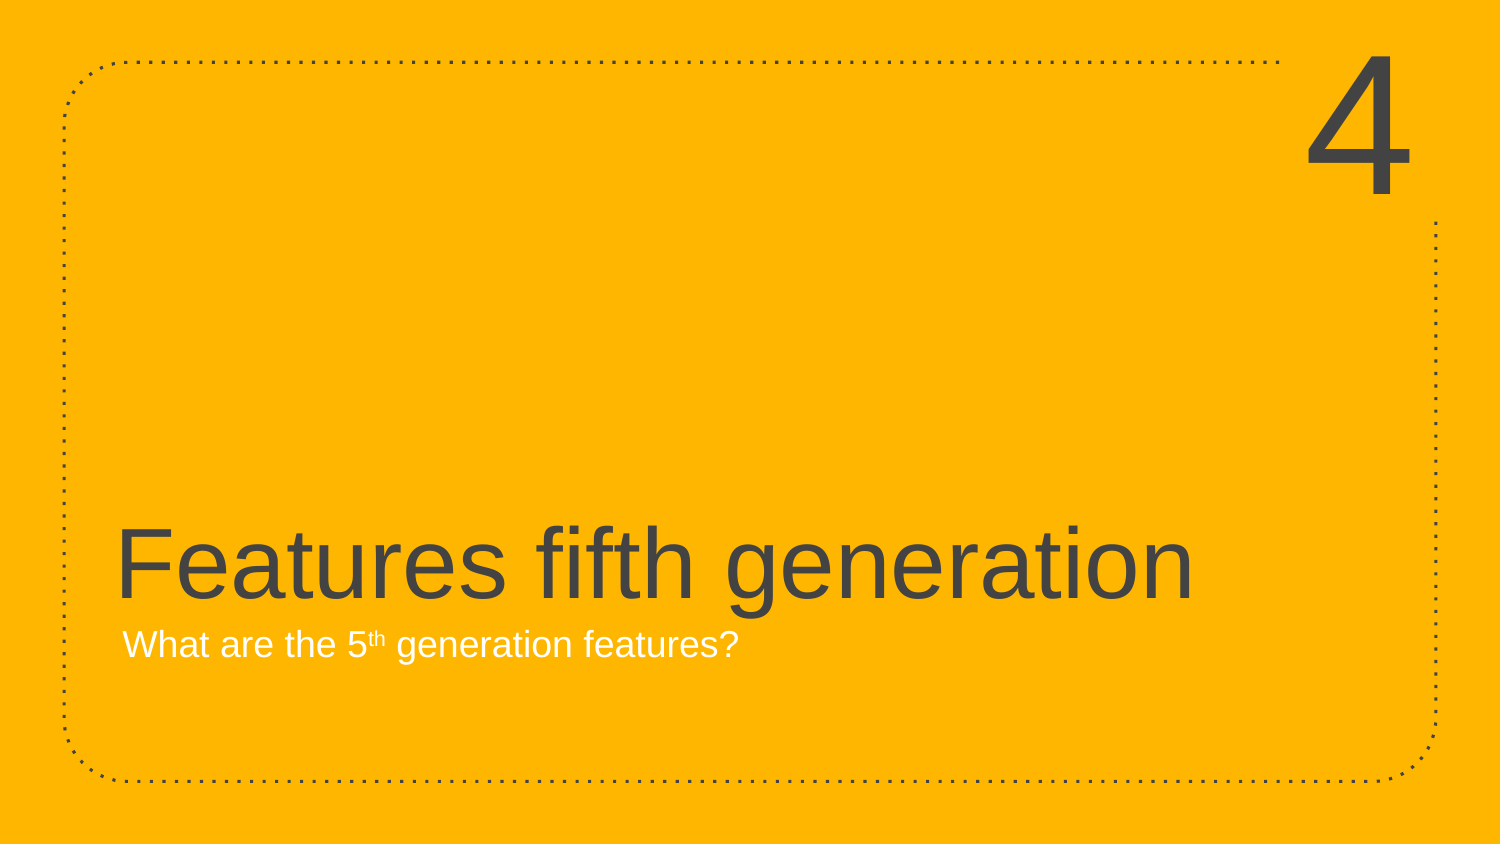

4
# Features fifth generation
What are the 5th generation features?